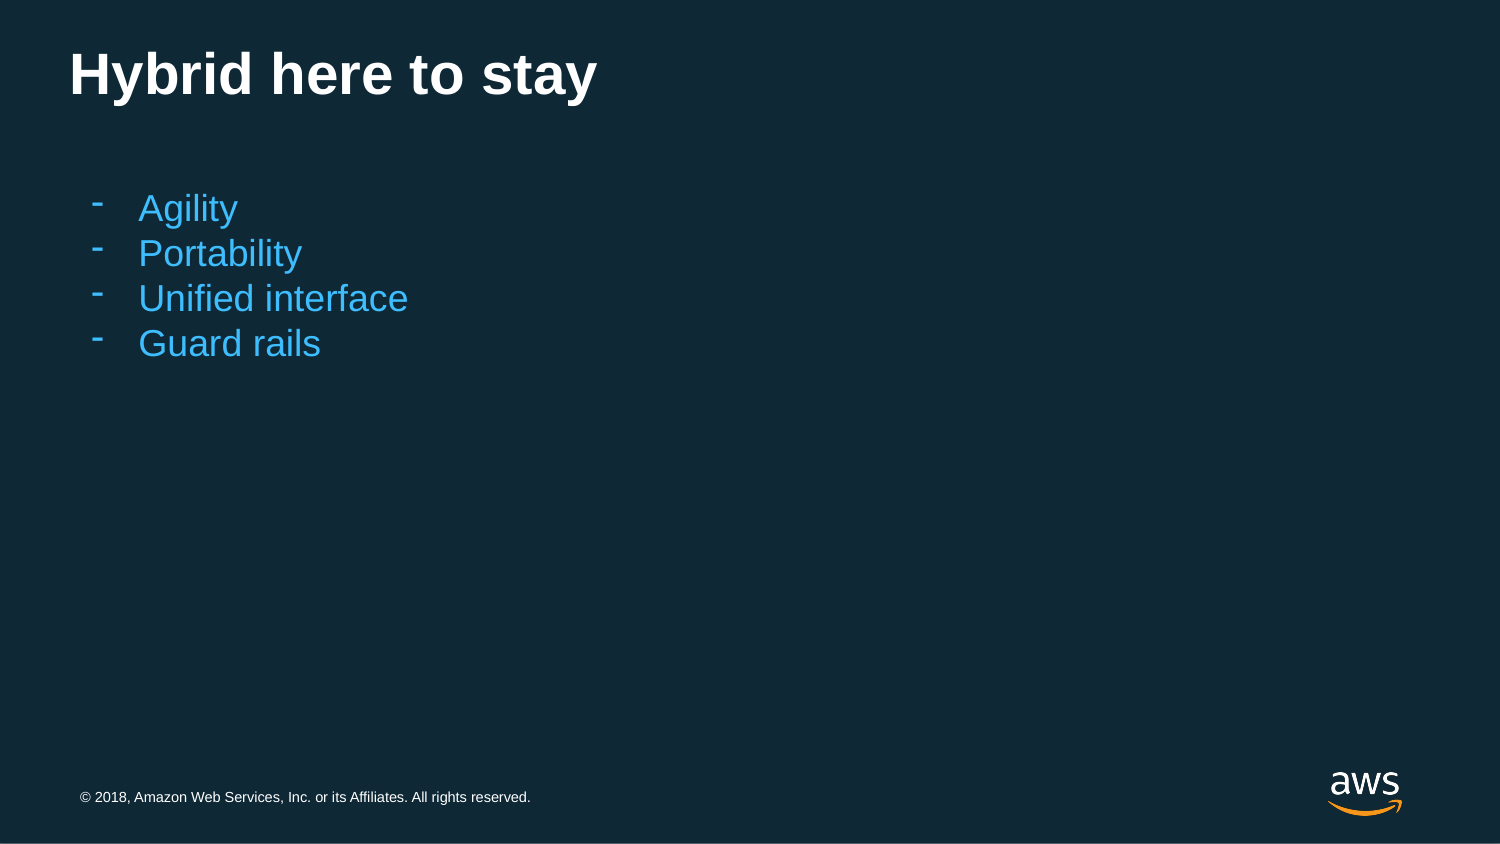

Hybrid here to stay
Agility
Portability
Unified interface
Guard rails